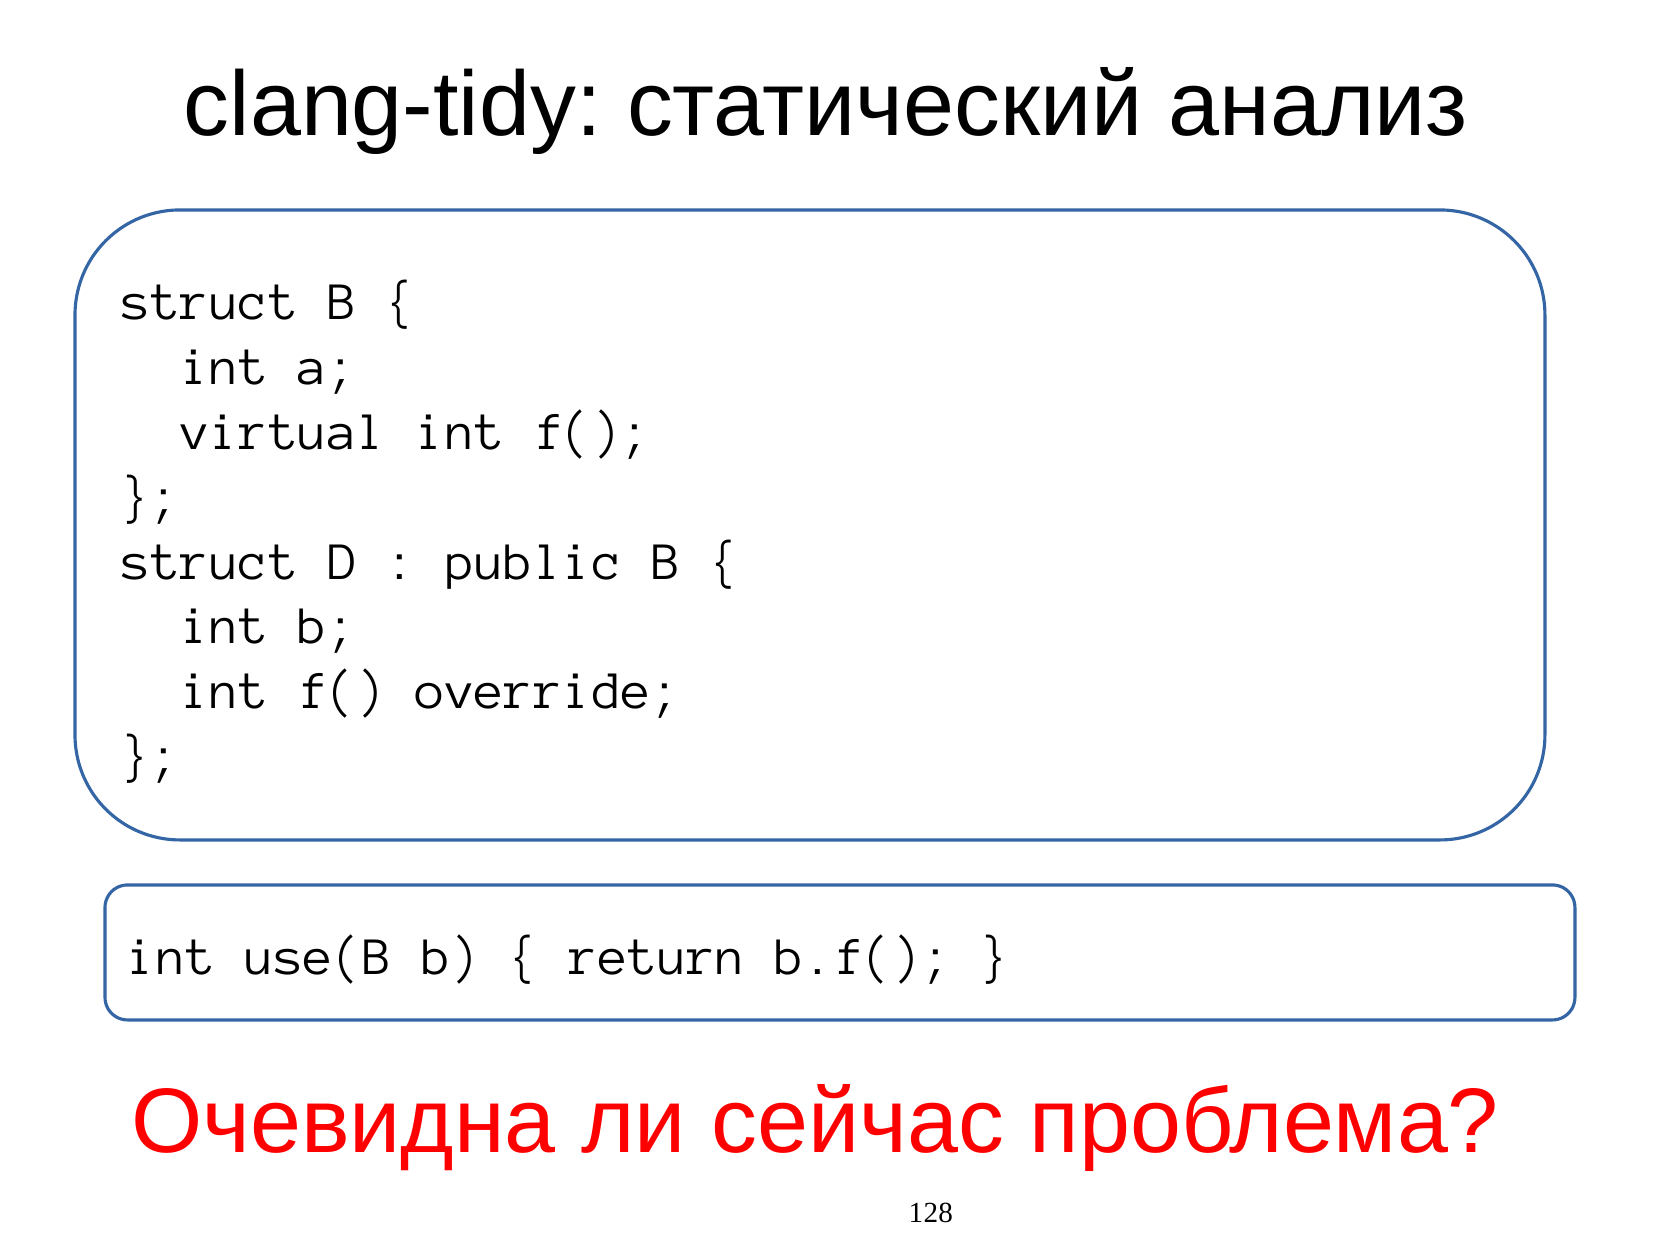

clang-tidy: статический анализ
struct B {
  int a;
  virtual int f();
};
struct D : public B {
  int b;
  int f() override;
};
int use(B b) { return b.f(); }
Очевидна ли сейчас проблема?
128